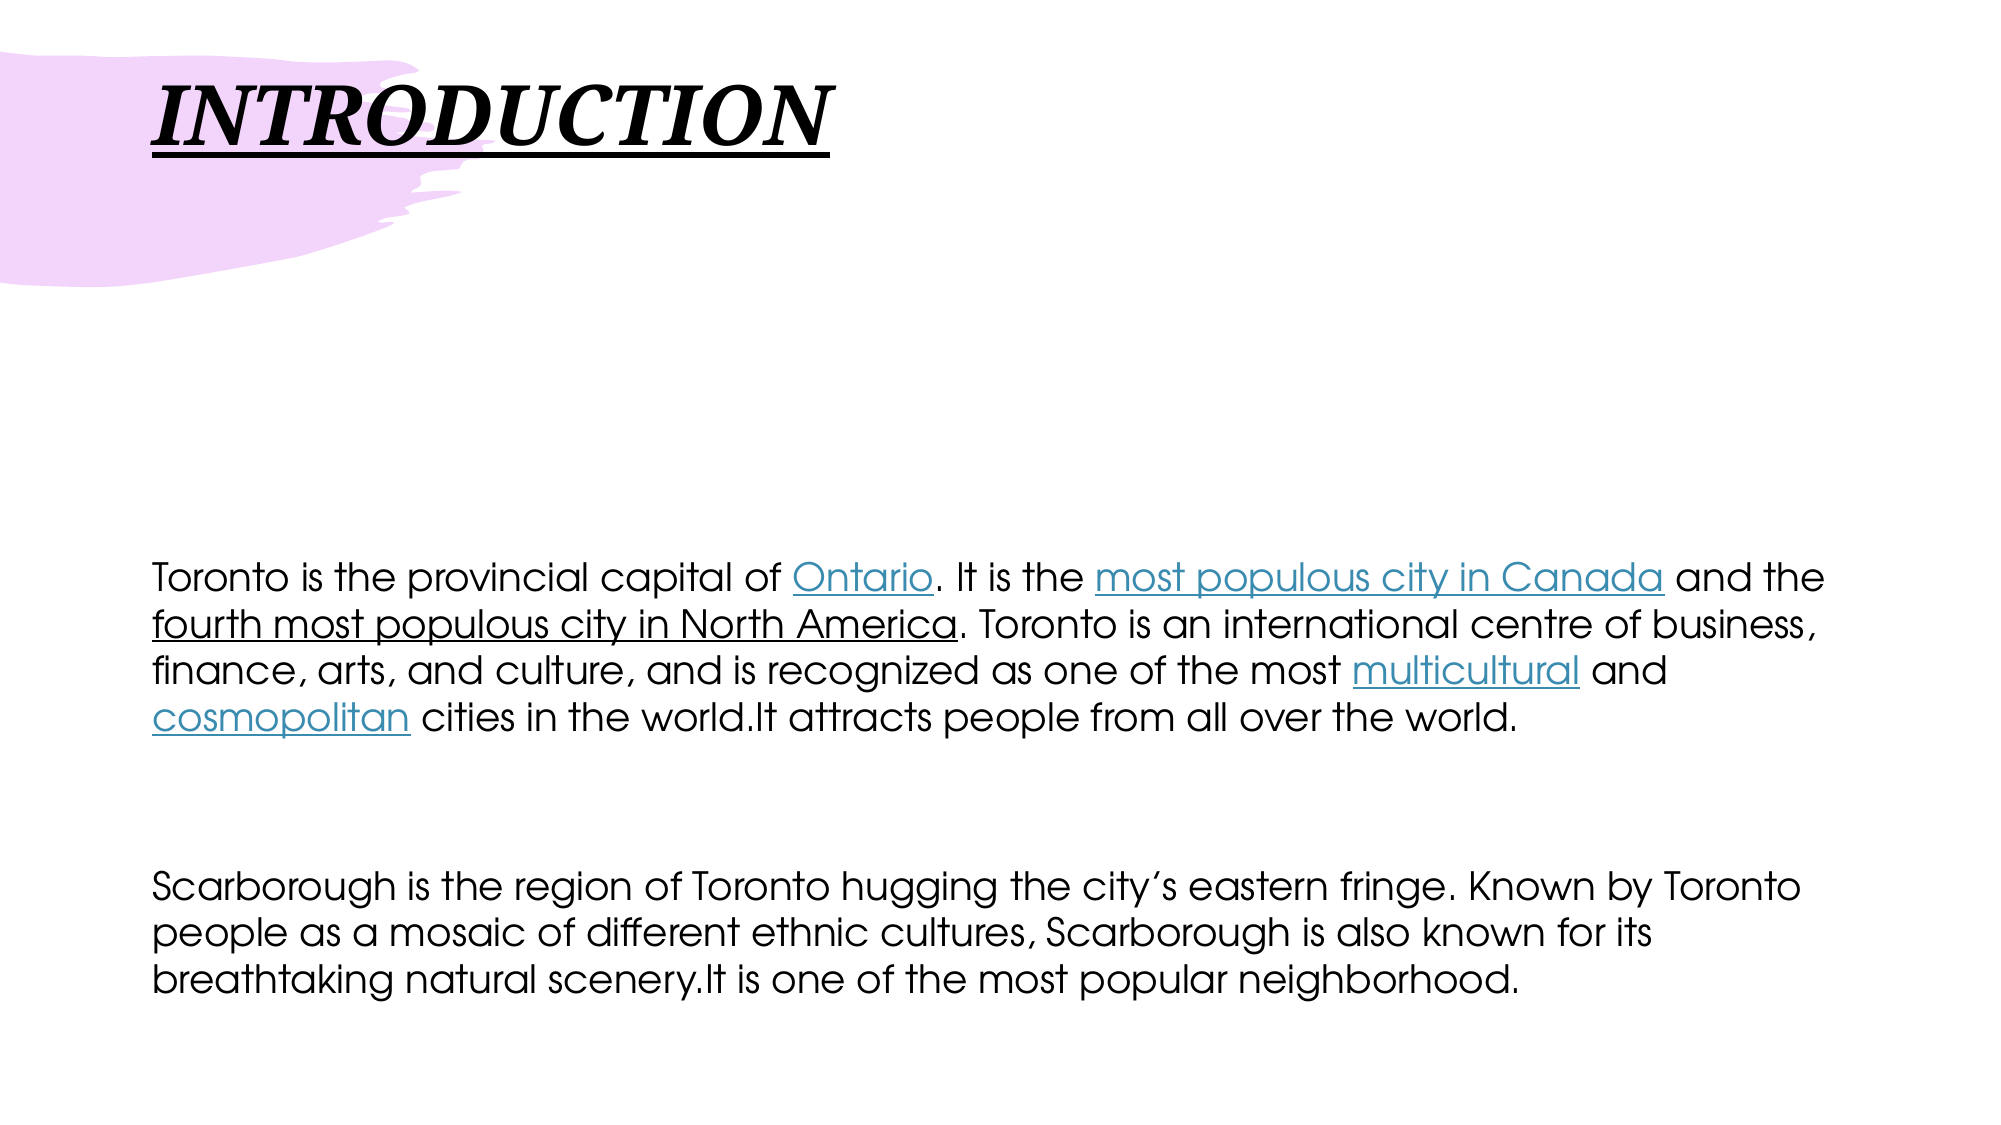

# INTRODUCTION

Toronto is the provincial capital of Ontario. It is the most populous city in Canada and the fourth most populous city in North America. Toronto is an international centre of business, finance, arts, and culture, and is recognized as one of the most multicultural and cosmopolitan cities in the world.It attracts people from all over the world.

Scarborough is the region of Toronto hugging the city’s eastern fringe. Known by Toronto people as a mosaic of different ethnic cultures, Scarborough is also known for its breathtaking natural scenery.It is one of the most popular neighborhood.